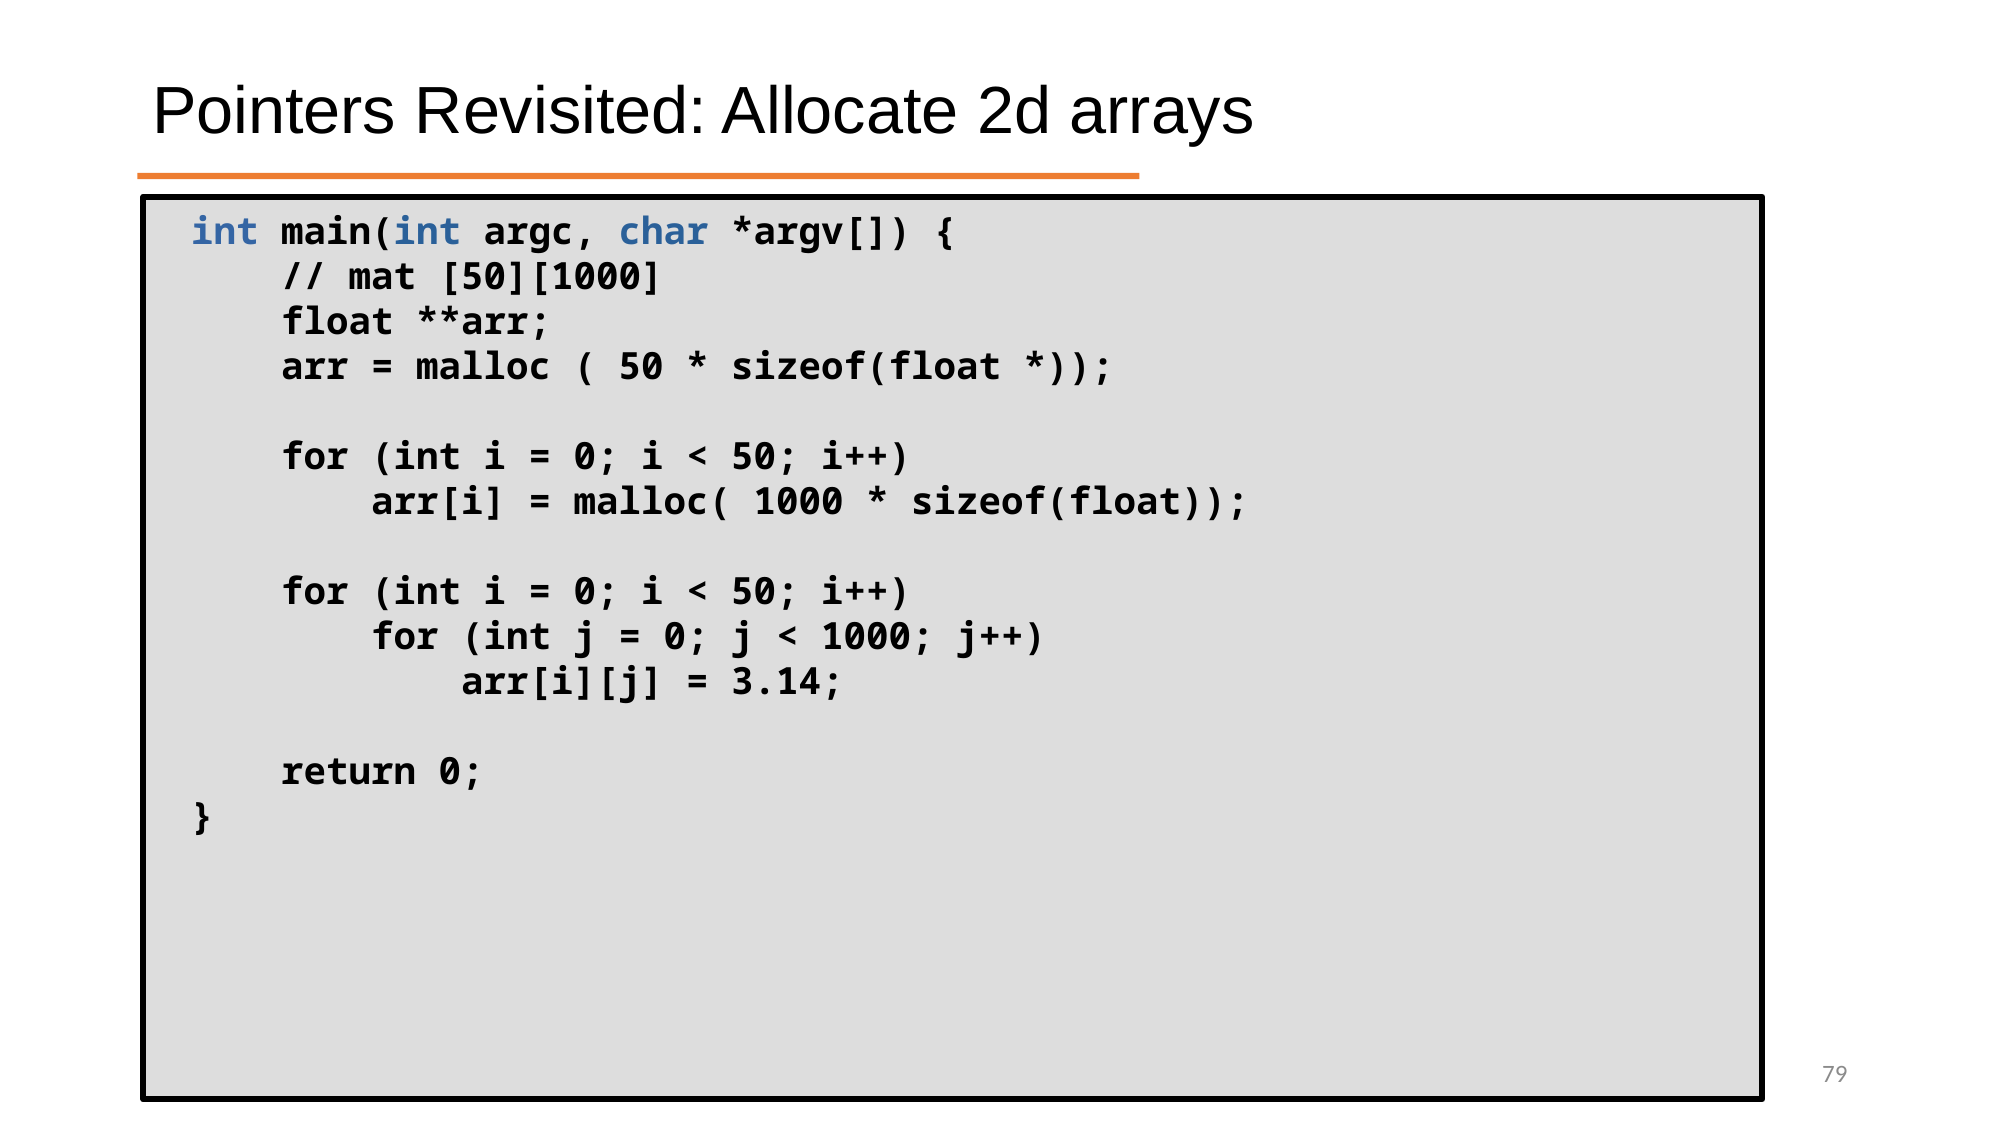

Pointers Revisited: Allocate 2d arrays
int main(int argc, char *argv[]) {
    // mat [50][1000]
    float **arr;
    arr = malloc ( 50 * sizeof(float *));

    for (int i = 0; i < 50; i++)
        arr[i] = malloc( 1000 * sizeof(float));

    for (int i = 0; i < 50; i++)
        for (int j = 0; j < 1000; j++)
            arr[i][j] = 3.14;

    return 0;
}
79